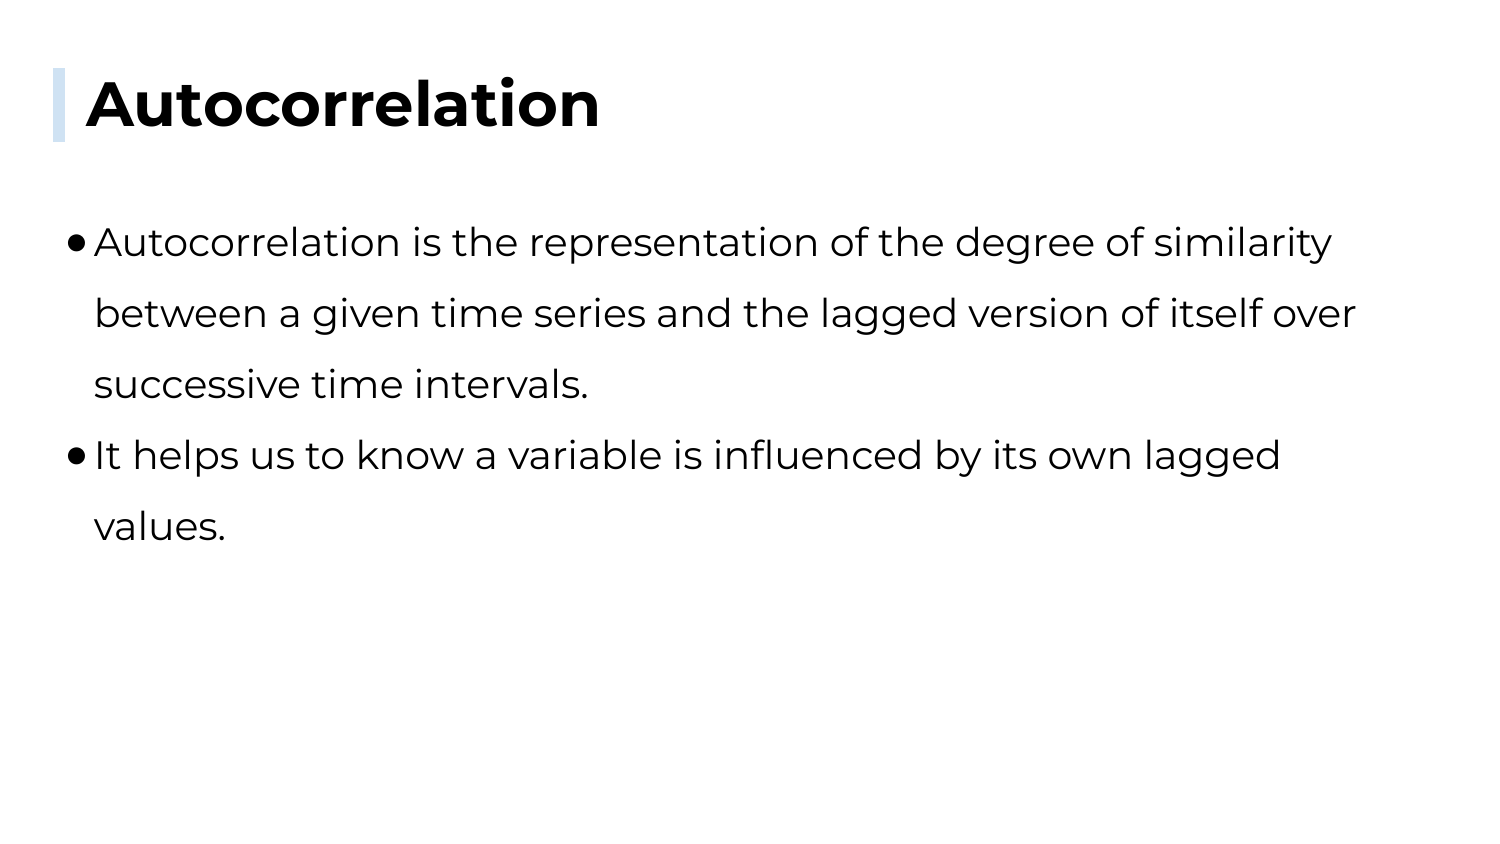

Autocorrelation
Autocorrelation is the representation of the degree of similarity between a given time series and the lagged version of itself over successive time intervals.
It helps us to know a variable is influenced by its own lagged values.